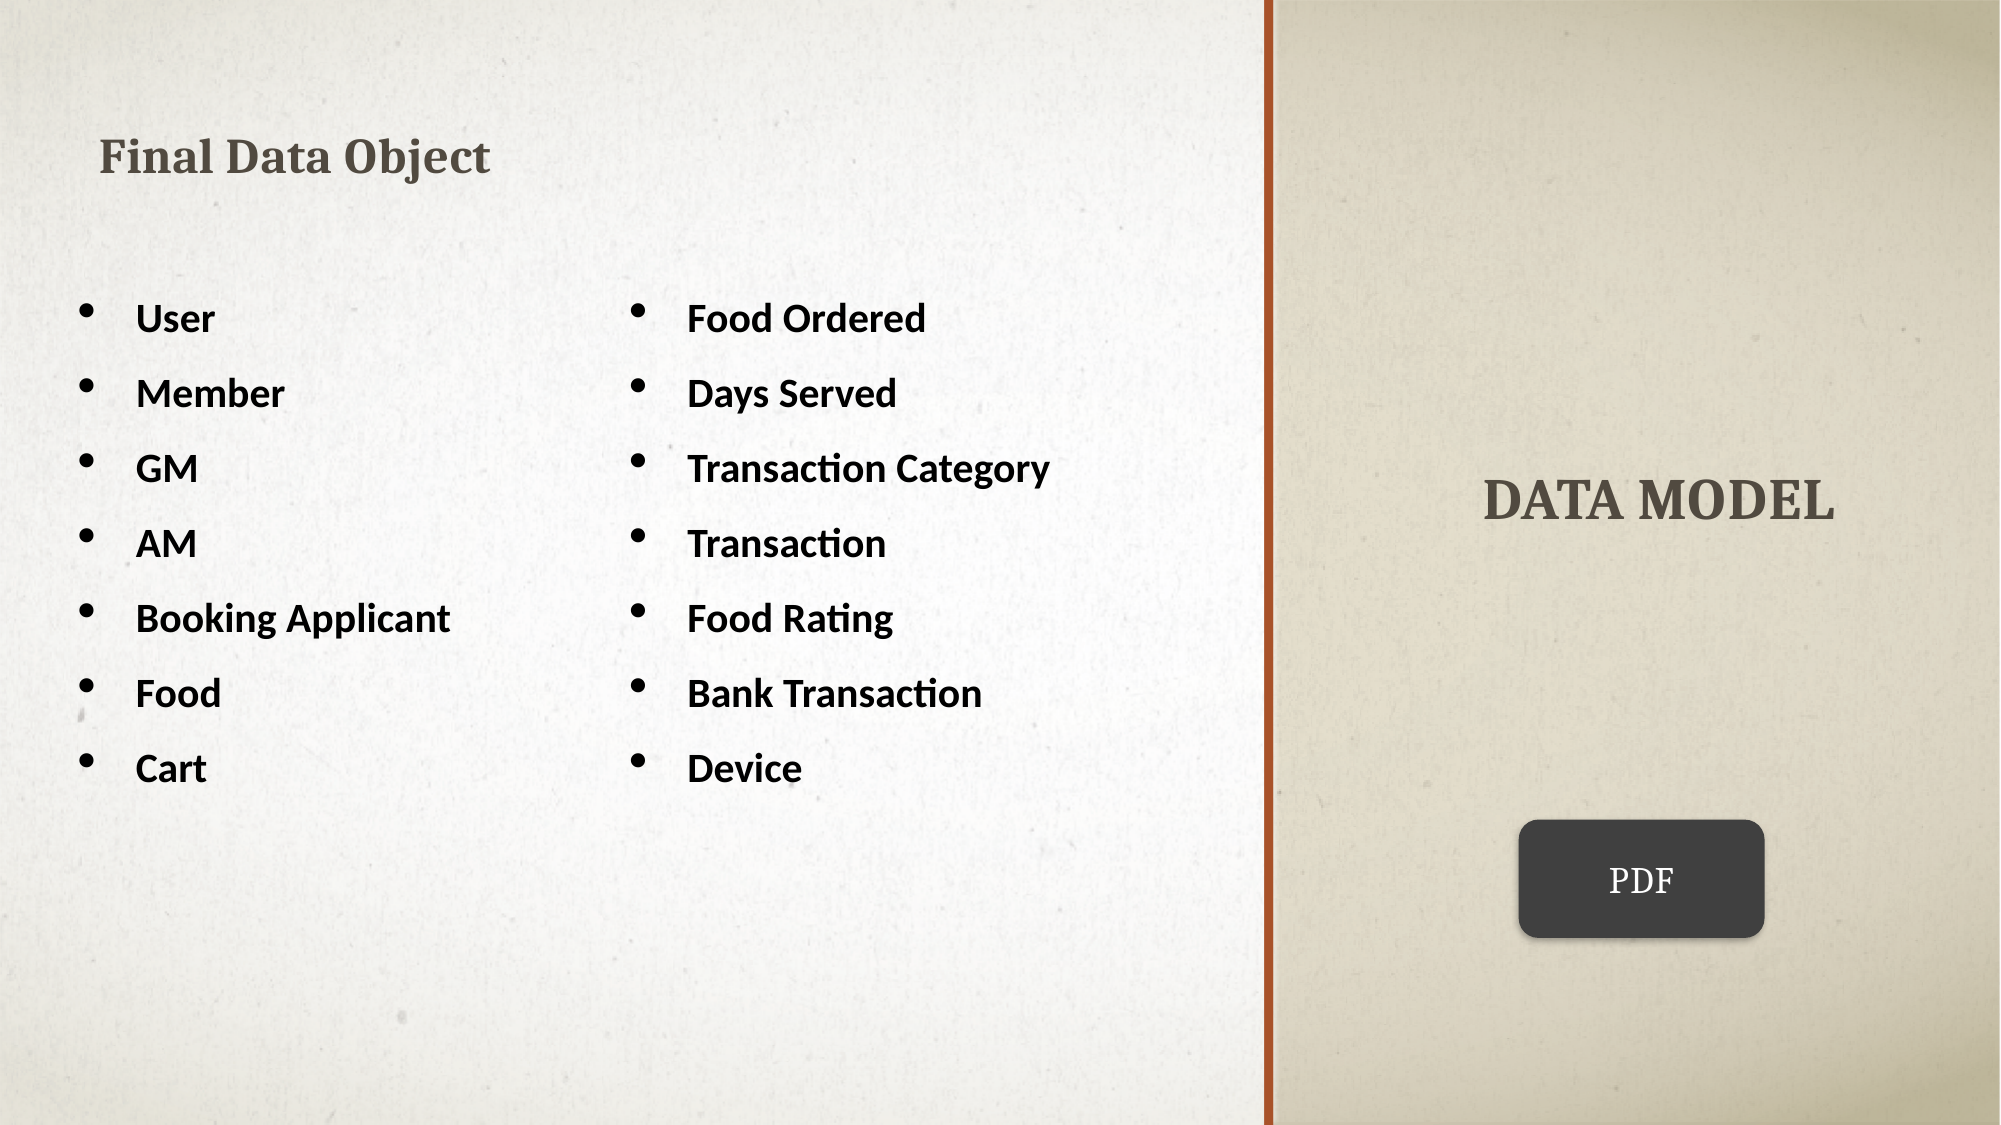

Final Data Object
Food Ordered
Days Served
Transaction Category
Transaction
Food Rating
Bank Transaction
Device
User
Member
GM
AM
Booking Applicant
Food
Cart
# Data model
PDF